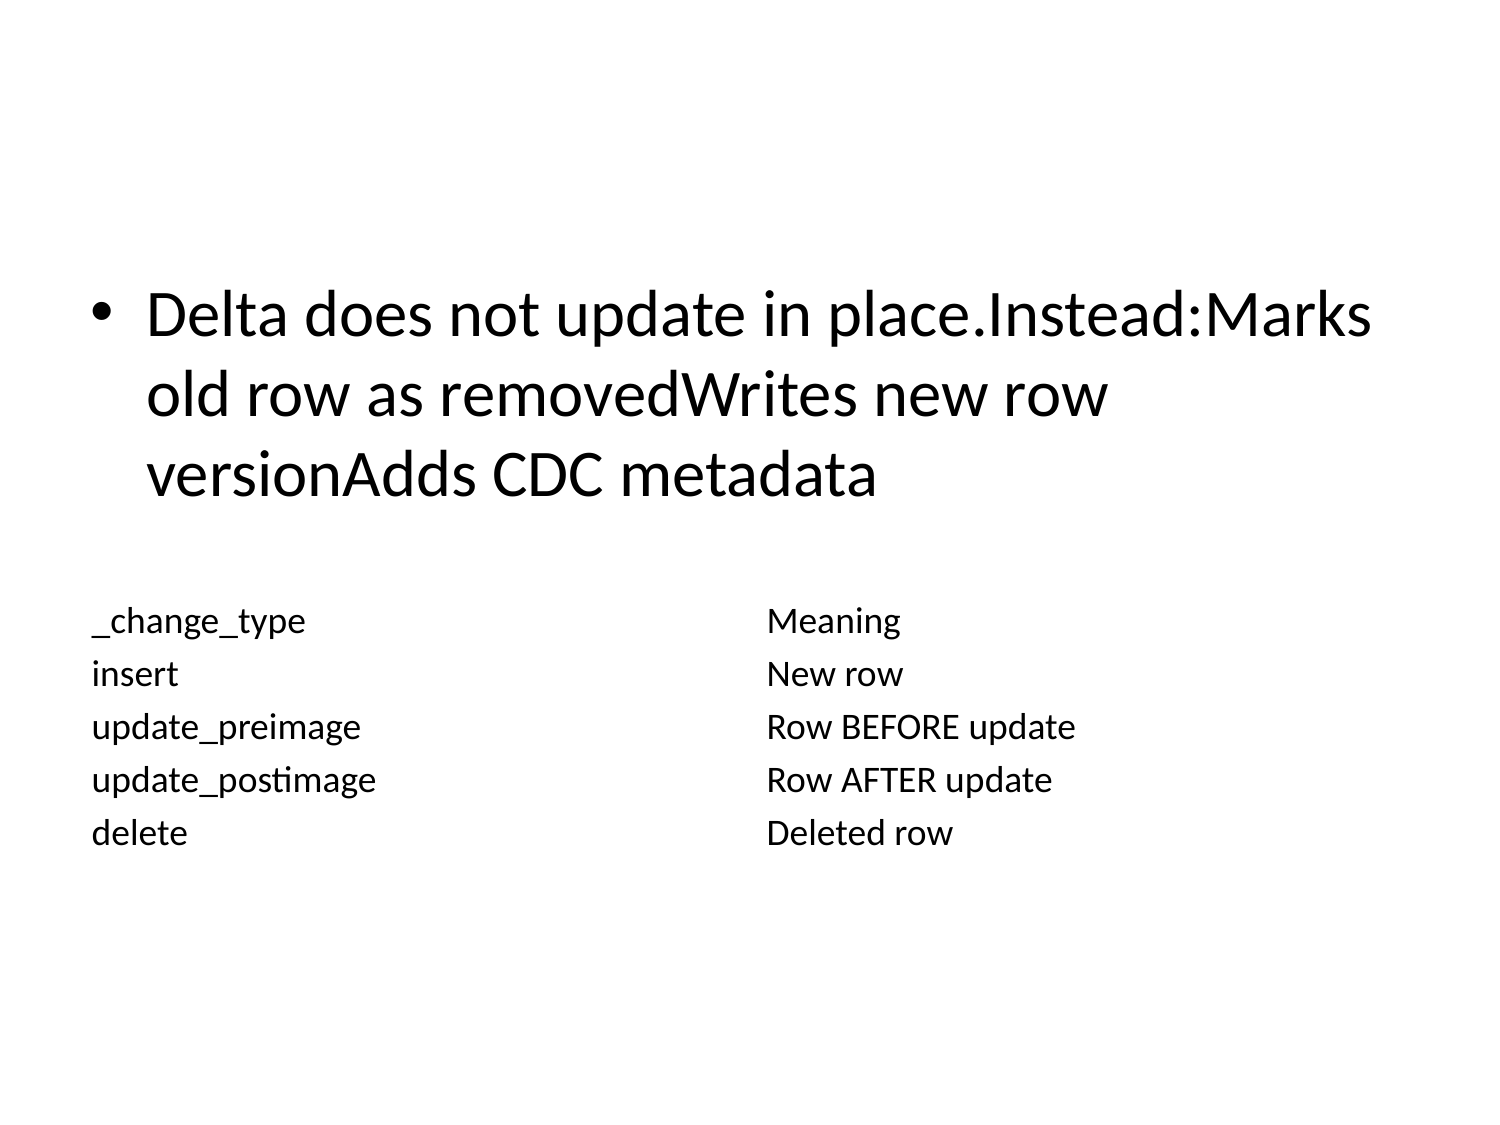

Delta does not update in place.Instead:Marks old row as removedWrites new row versionAdds CDC metadata
| \_change\_type | Meaning |
| --- | --- |
| insert | New row |
| update\_preimage | Row BEFORE update |
| update\_postimage | Row AFTER update |
| delete | Deleted row |